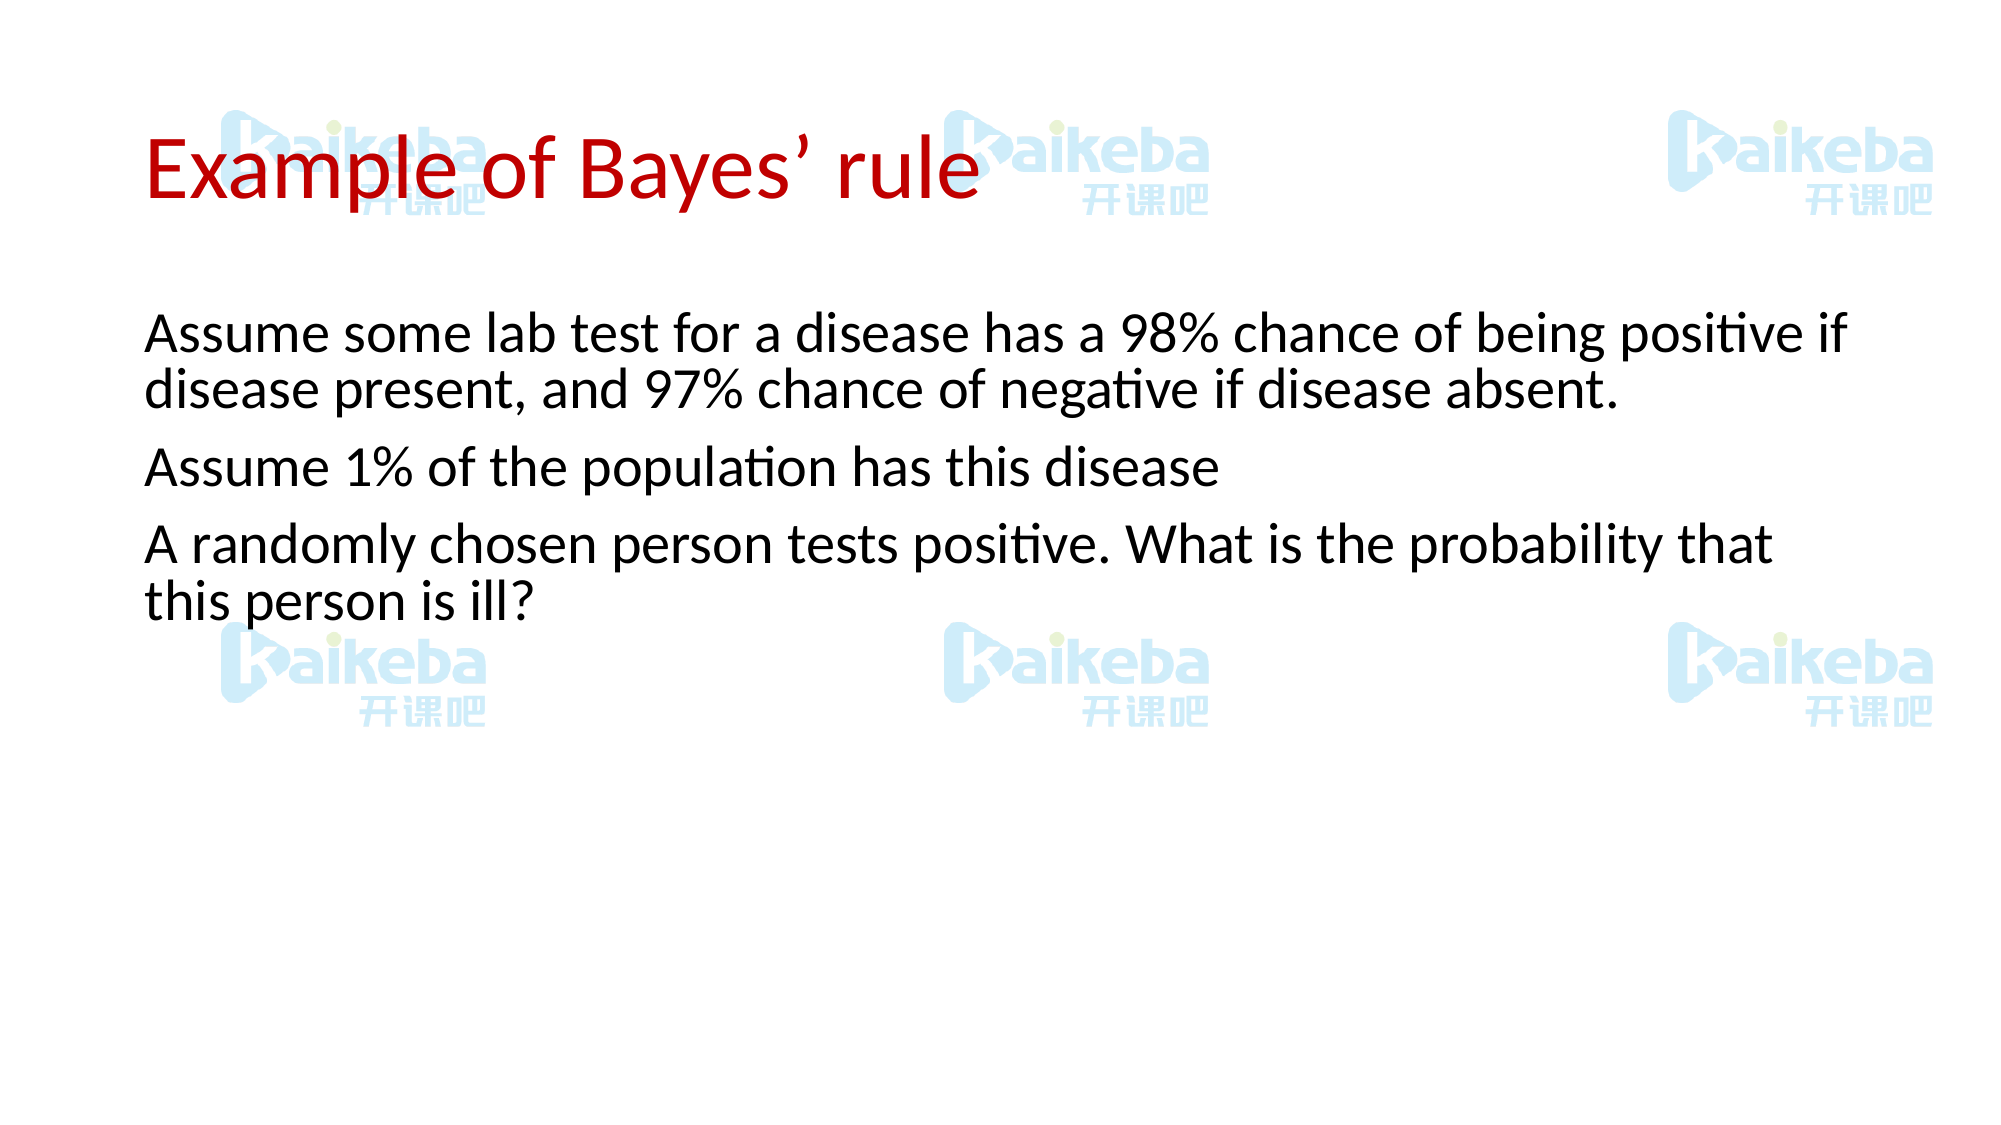

# Example of Bayes’ rule
Assume some lab test for a disease has a 98% chance of being positive if disease present, and 97% chance of negative if disease absent.
Assume 1% of the population has this disease
A randomly chosen person tests positive. What is the probability that this person is ill?